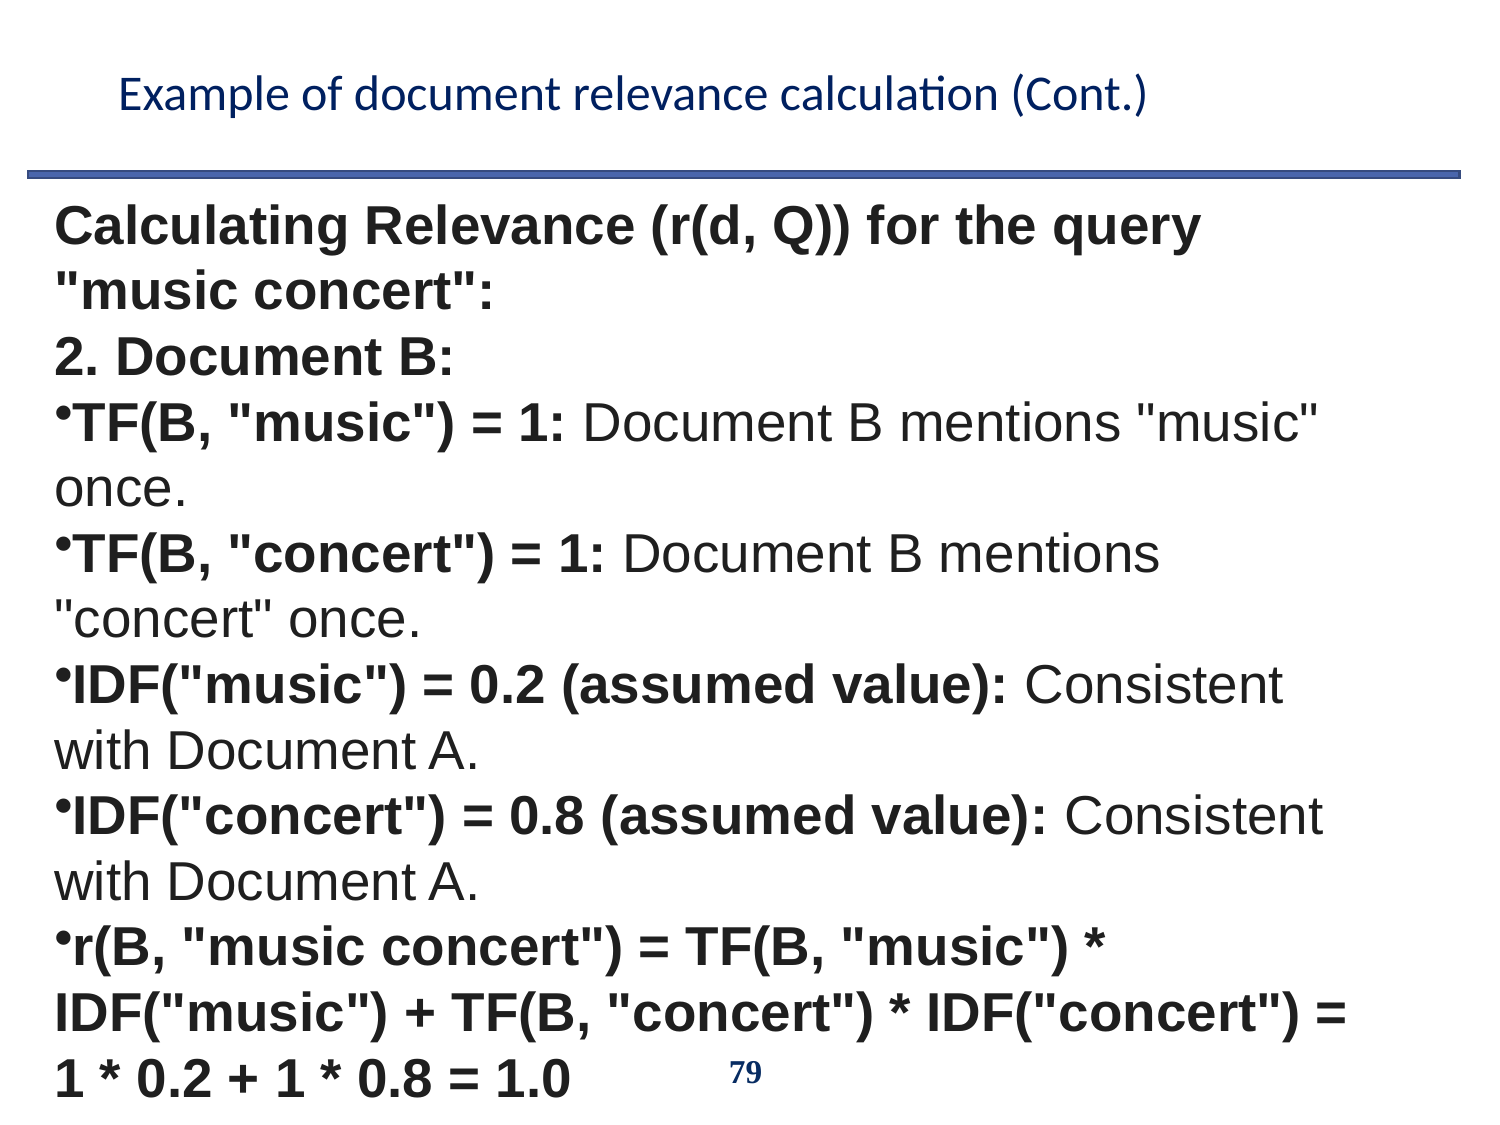

# Example of document relevance calculation (Cont.)
Calculating Relevance (r(d, Q)) for the query "music concert":
2. Document B:
TF(B, "music") = 1: Document B mentions "music" once.
TF(B, "concert") = 1: Document B mentions "concert" once.
IDF("music") = 0.2 (assumed value): Consistent with Document A.
IDF("concert") = 0.8 (assumed value): Consistent with Document A.
r(B, "music concert") = TF(B, "music") * IDF("music") + TF(B, "concert") * IDF("concert") = 1 * 0.2 + 1 * 0.8 = 1.0